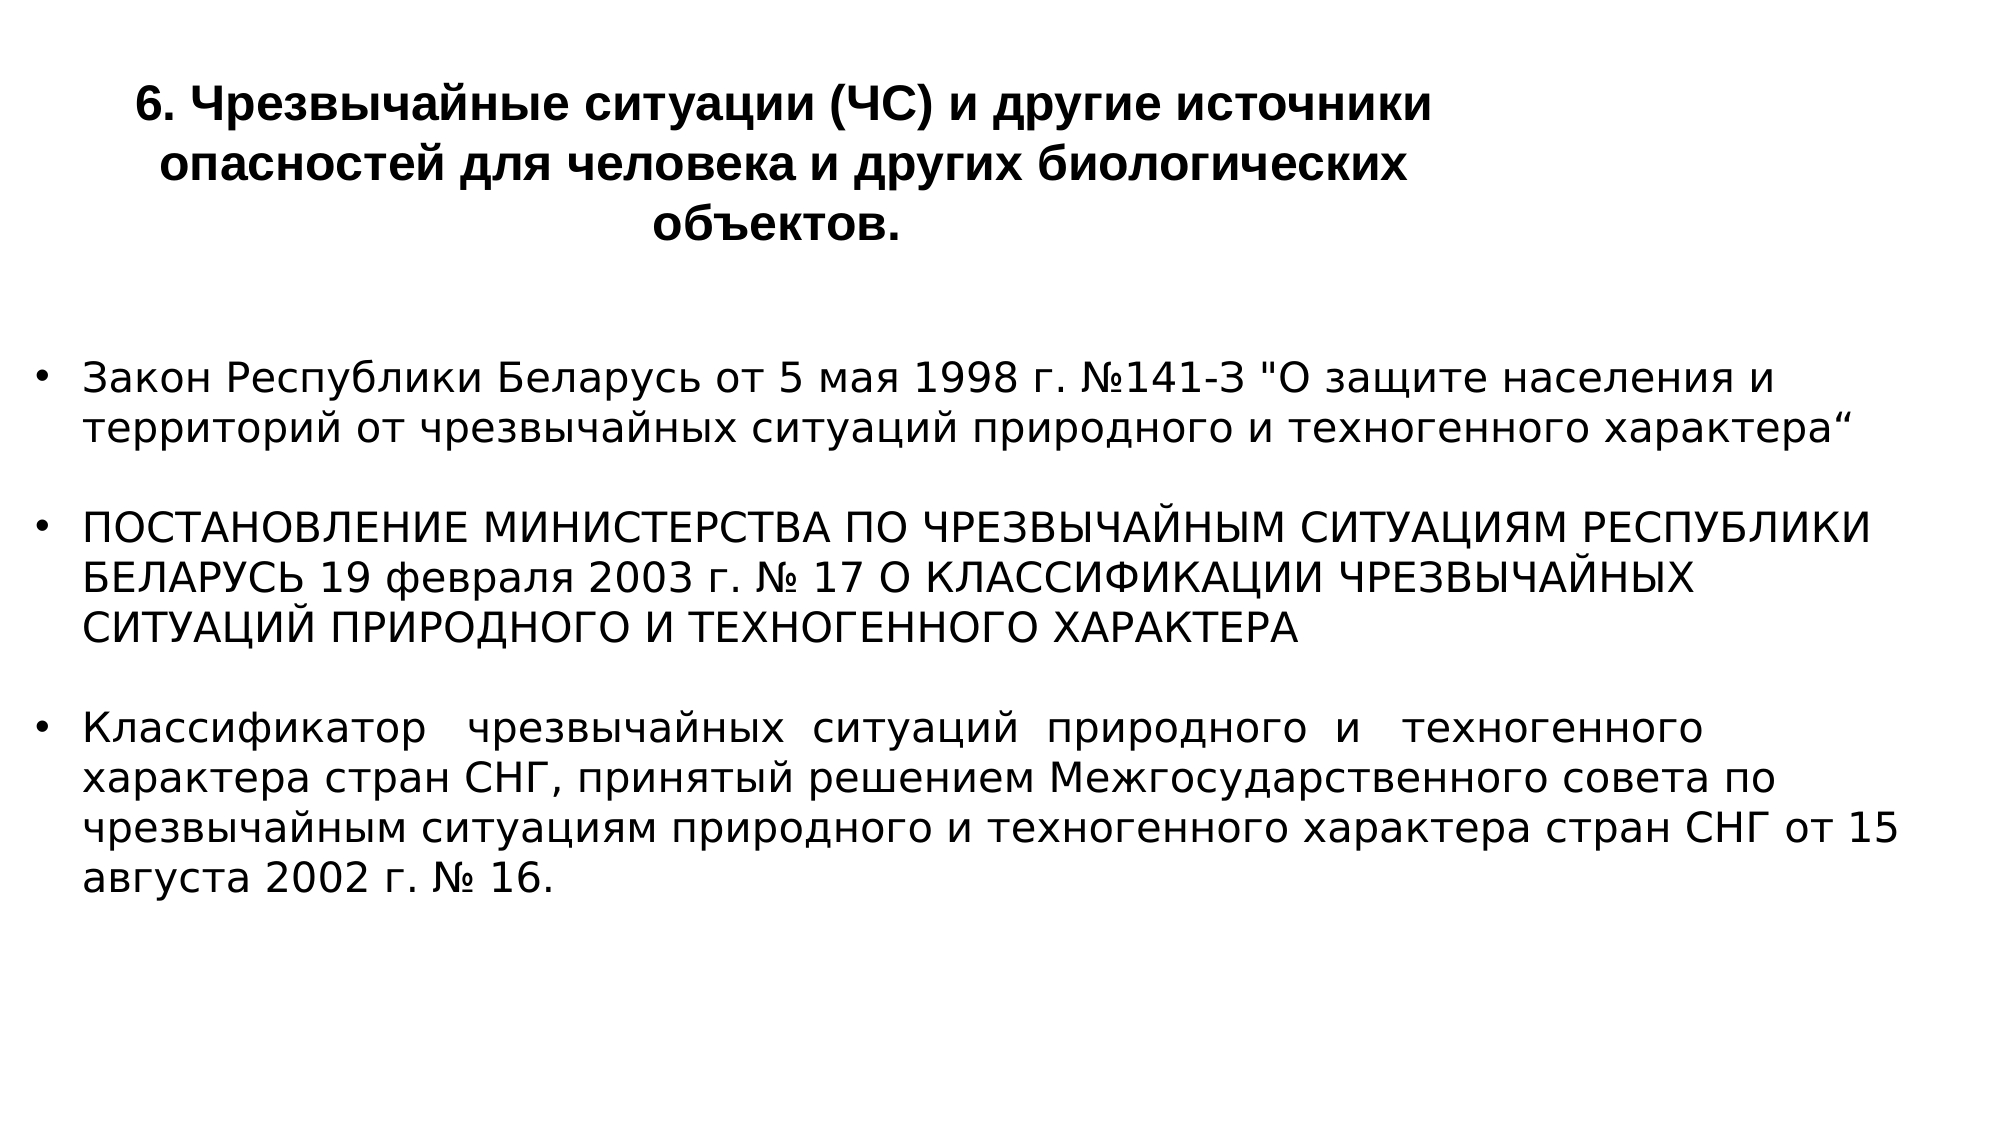

6. Чрезвычайные ситуации (ЧС) и другие источники опасностей для человека и других биологических объектов.

Закон Республики Беларусь от 5 мая 1998 г. №141-З "О защите населения и территорий от чрезвычайных ситуаций природного и техногенного характера“

ПОСТАНОВЛЕНИЕ МИНИСТЕРСТВА ПО ЧРЕЗВЫЧАЙНЫМ СИТУАЦИЯМ РЕСПУБЛИКИ БЕЛАРУСЬ 19 февраля 2003 г. № 17 О КЛАССИФИКАЦИИ ЧРЕЗВЫЧАЙНЫХ СИТУАЦИЙ ПРИРОДНОГО И ТЕХНОГЕННОГО ХАРАКТЕРА

Классификатор   чрезвычайных  ситуаций  природного  и   техногенного характера стран СНГ, принятый решением Межгосударственного совета по чрезвычайным ситуациям природного и техногенного характера стран СНГ от 15 августа 2002 г. № 16.